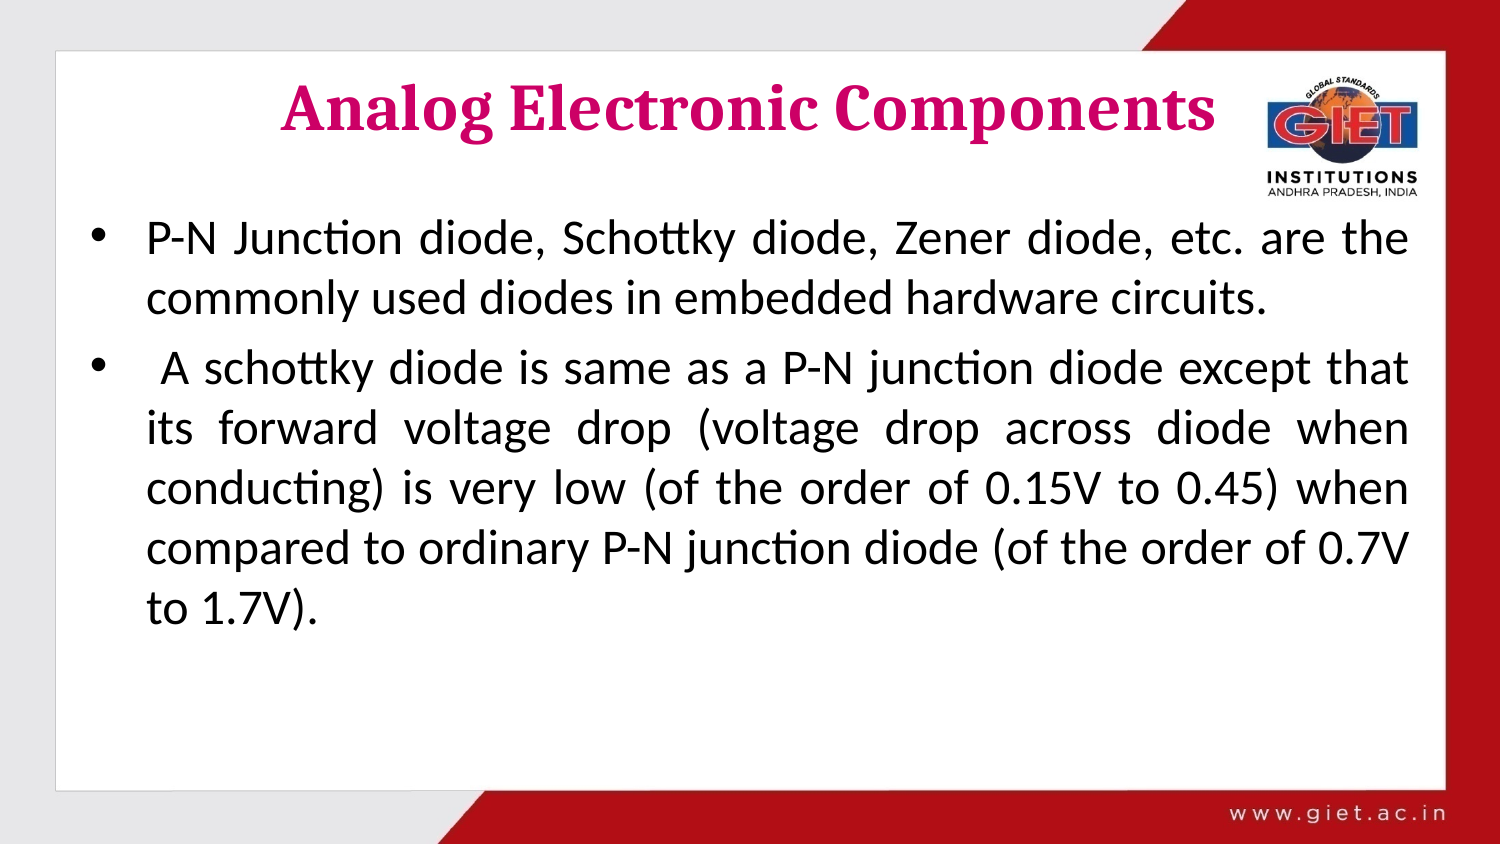

# Analog Electronic Components
P-N Junction diode, Schottky diode, Zener diode, etc. are the commonly used diodes in embedded hardware circuits.
 A schottky diode is same as a P-N junction diode except that its forward voltage drop (voltage drop across diode when conducting) is very low (of the order of 0.15V to 0.45) when compared to ordinary P-N junction diode (of the order of 0.7V to 1.7V).